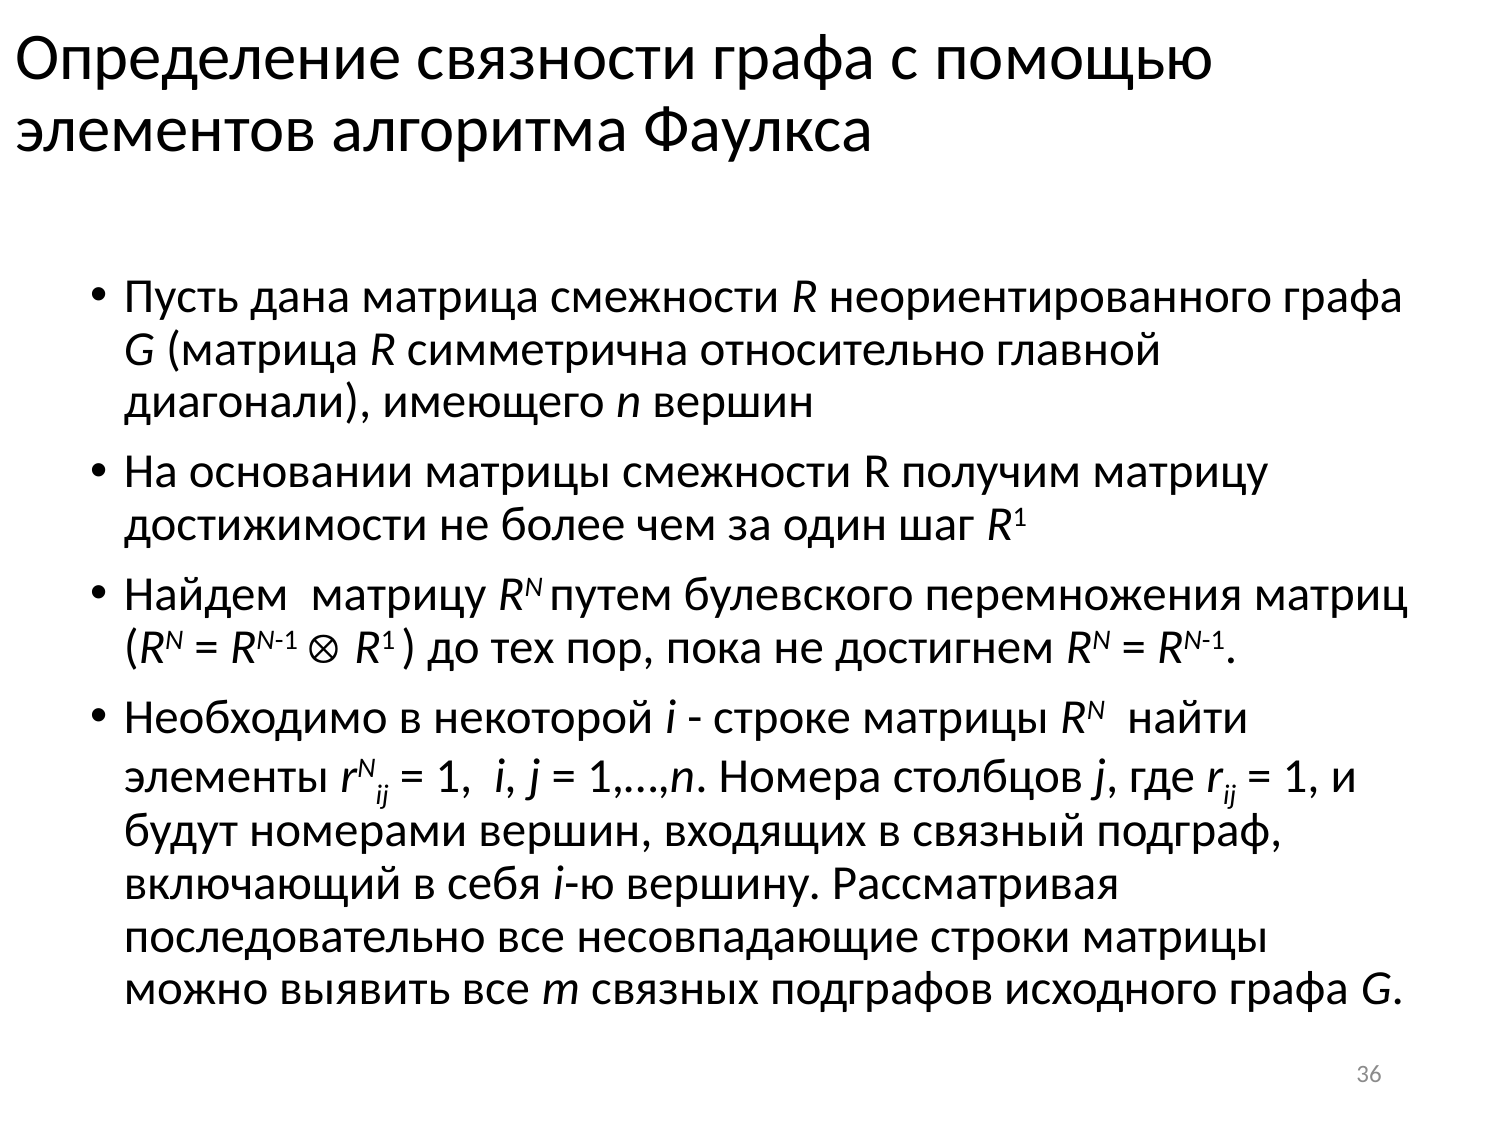

# Определение связности графа с помощью элементов алгоритма Фаулкса
Пусть дана матрица смежности R неориентированного графа G (матрица R симметрична относительно главной диагонали), имеющего n вершин
На основании матрицы смежности R получим матрицу достижимости не более чем за один шаг R1
Найдем  матрицу RN путем булевского перемножения матриц (RN = RN-1 ⊗ R1 ) до тех пор, пока не достигнем RN = RN-1.
Необходимо в некоторой i - строке матрицы RN  найти элементы rNij = 1,  i, j = 1,…,n. Номера столбцов j, где rij = 1, и будут номерами вершин, входящих в связный подграф, включающий в себя i-ю вершину. Рассматривая последовательно все несовпадающие строки матрицы можно выявить все т связных подграфов исходного графа G.
36